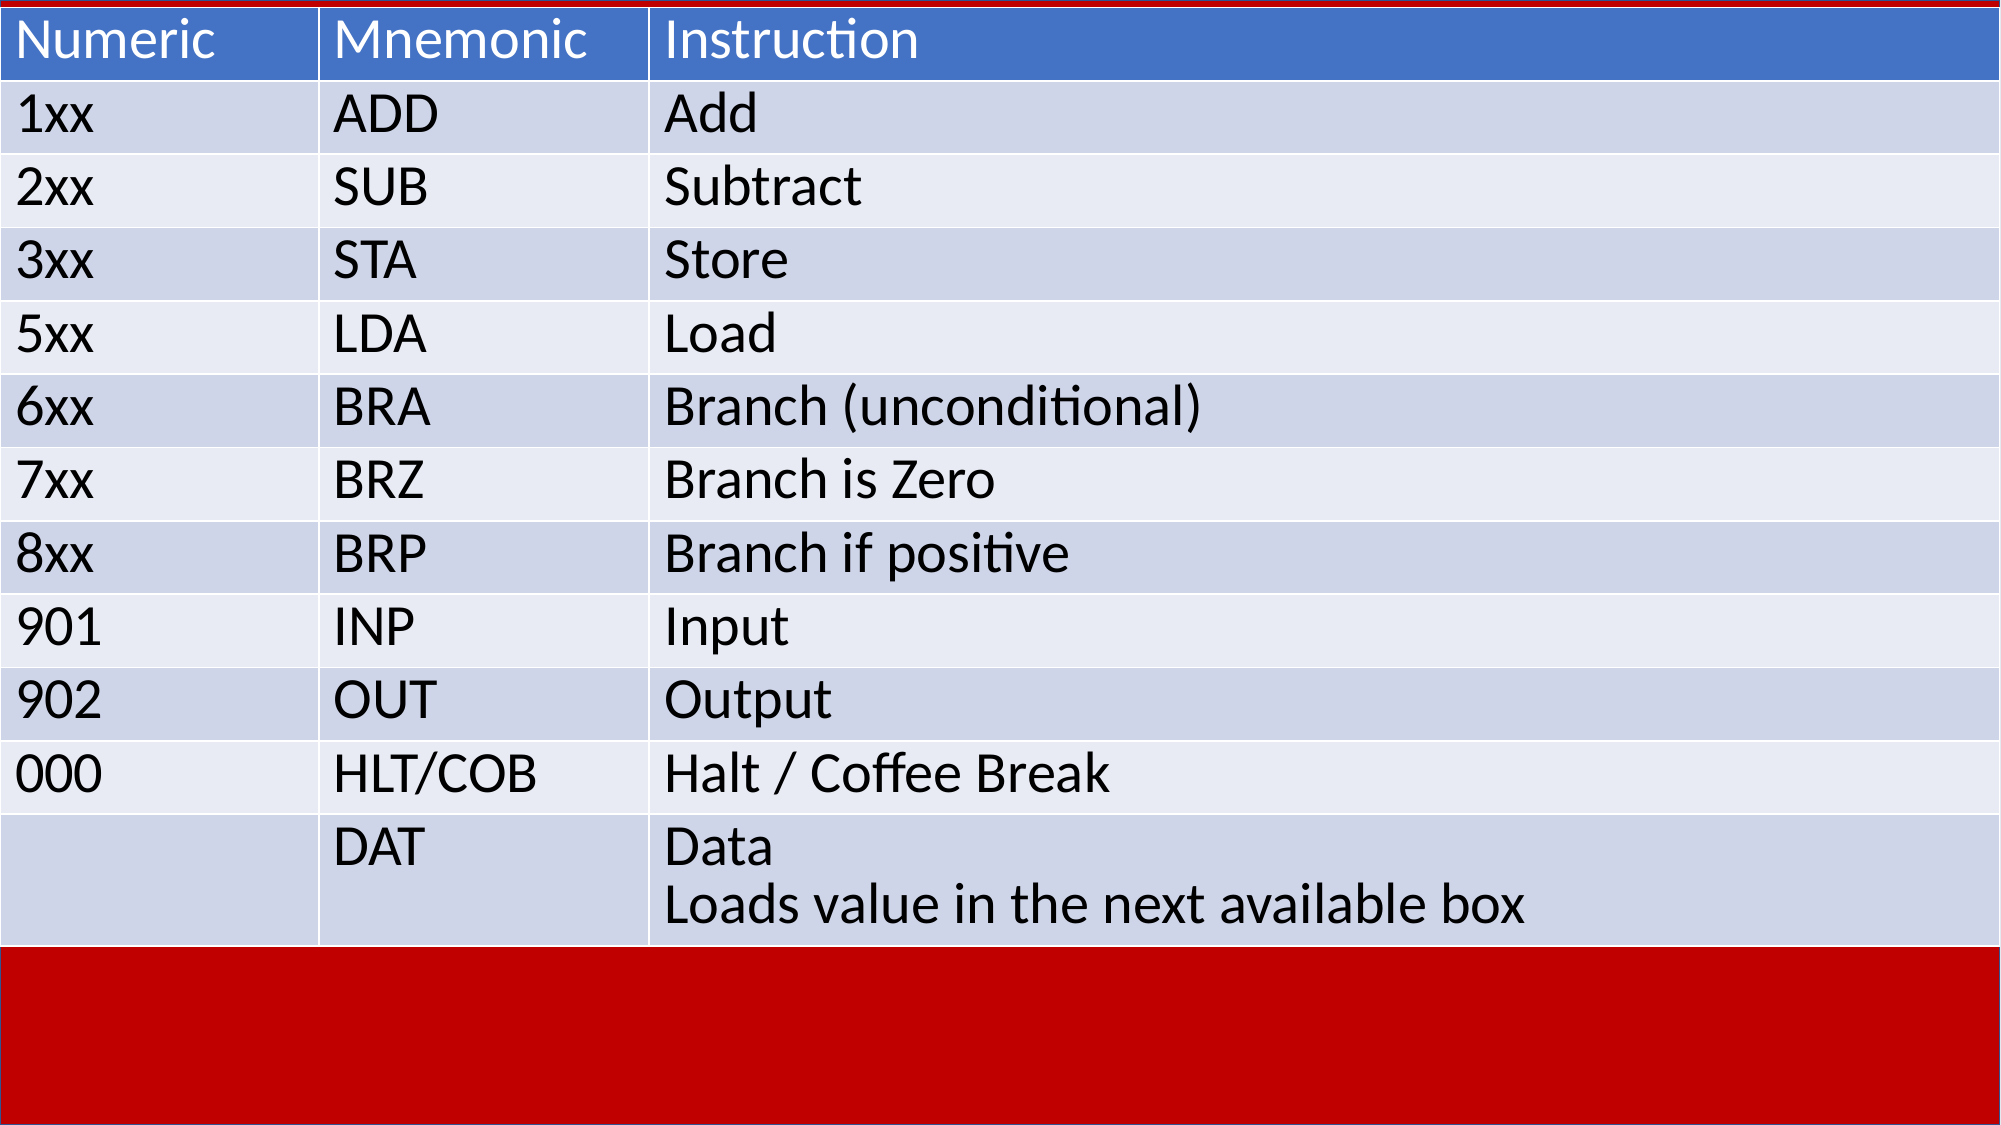

#
| Numeric | Mnemonic | Instruction |
| --- | --- | --- |
| 1xx | ADD | Add |
| 2xx | SUB | Subtract |
| 3xx | STA | Store |
| 5xx | LDA | Load |
| 6xx | BRA | Branch (unconditional) |
| 7xx | BRZ | Branch is Zero |
| 8xx | BRP | Branch if positive |
| 901 | INP | Input |
| 902 | OUT | Output |
| 000 | HLT/COB | Halt / Coffee Break |
|  | DAT | Data Loads value in the next available box |